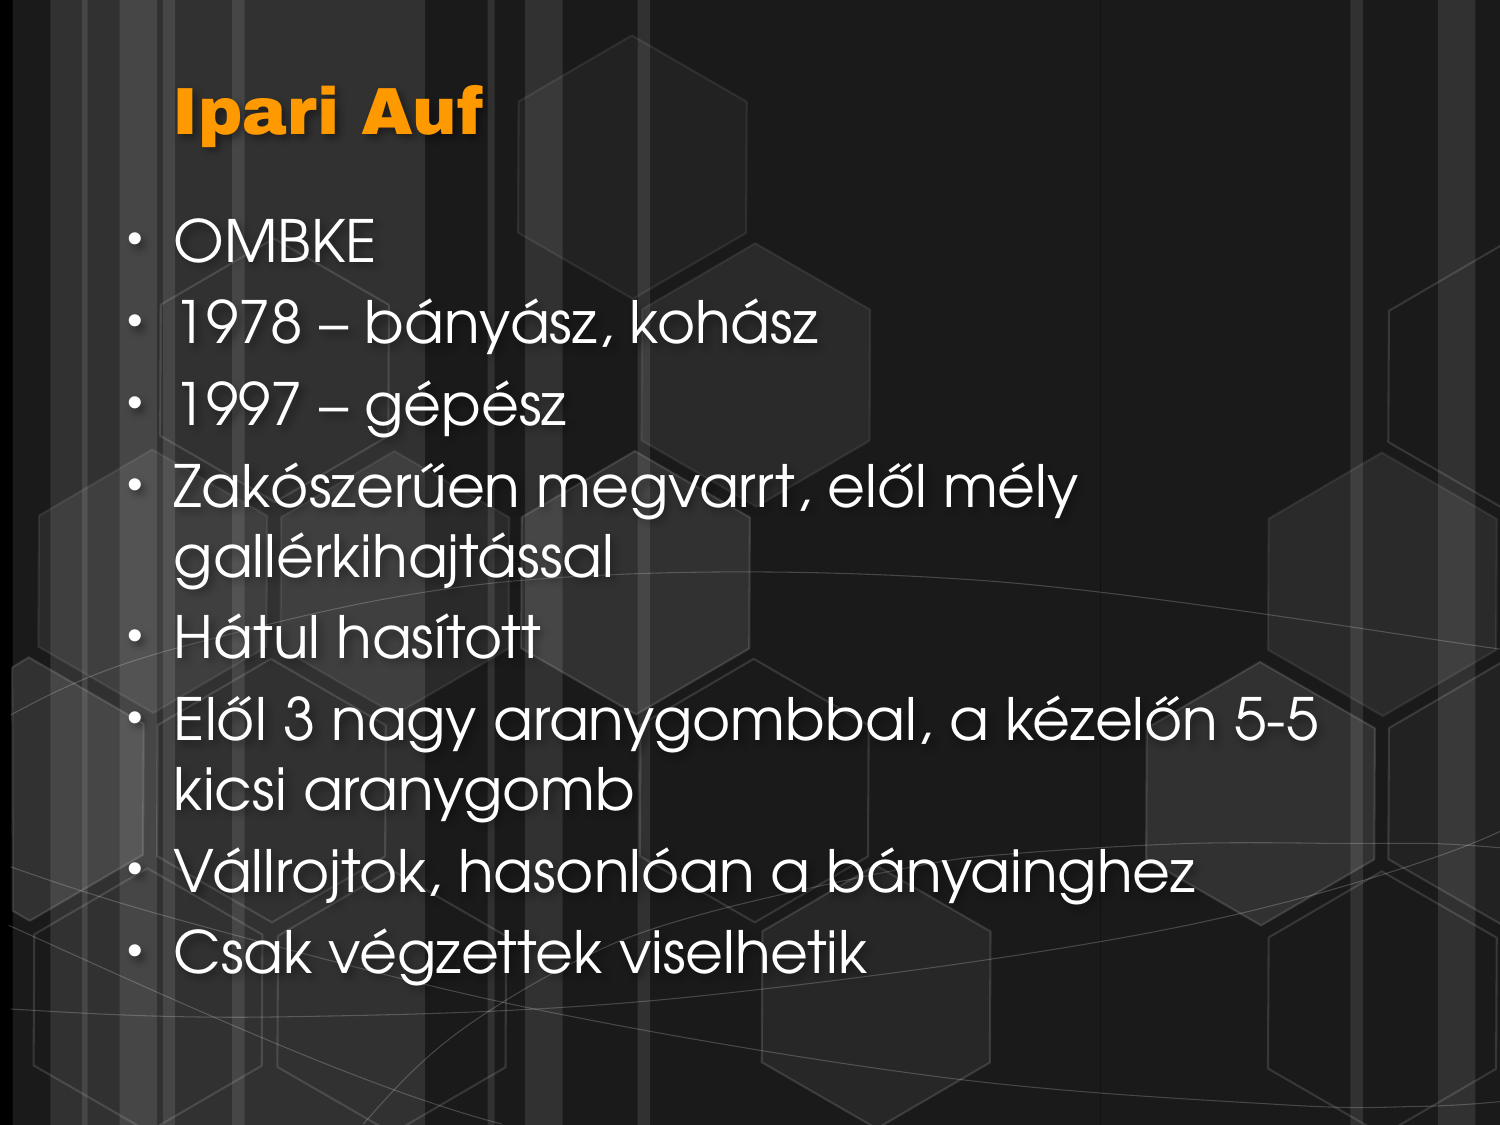

# Ipari Auf
OMBKE
1978 – bányász, kohász
1997 – gépész
Zakószerűen megvarrt, elől mély gallérkihajtással
Hátul hasított
Elől 3 nagy aranygombbal, a kézelőn 5-5 kicsi aranygomb
Vállrojtok, hasonlóan a bányainghez
Csak végzettek viselhetik